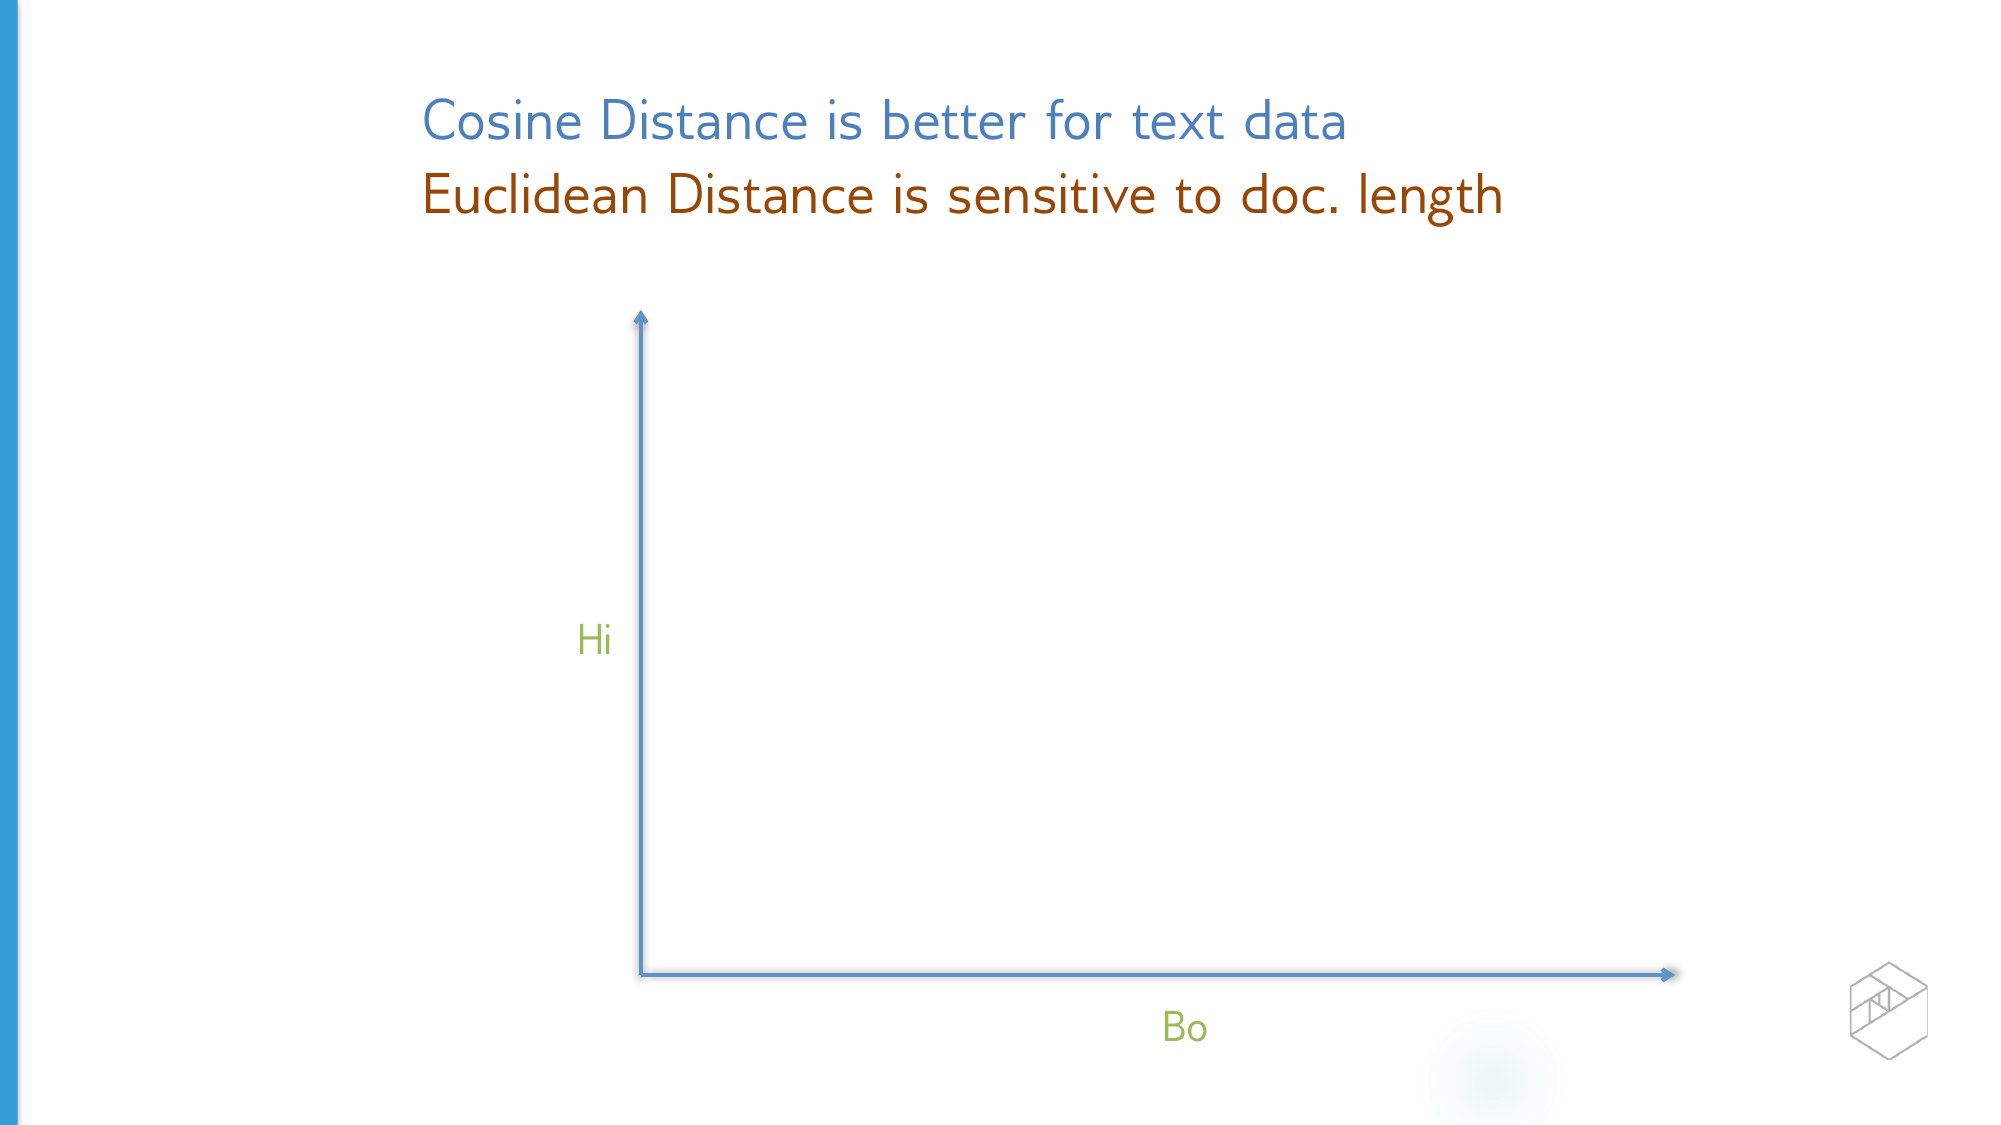

Cosine Distance is better for text data
Euclidean Distance is sensitive to doc. length

Hi

Bo